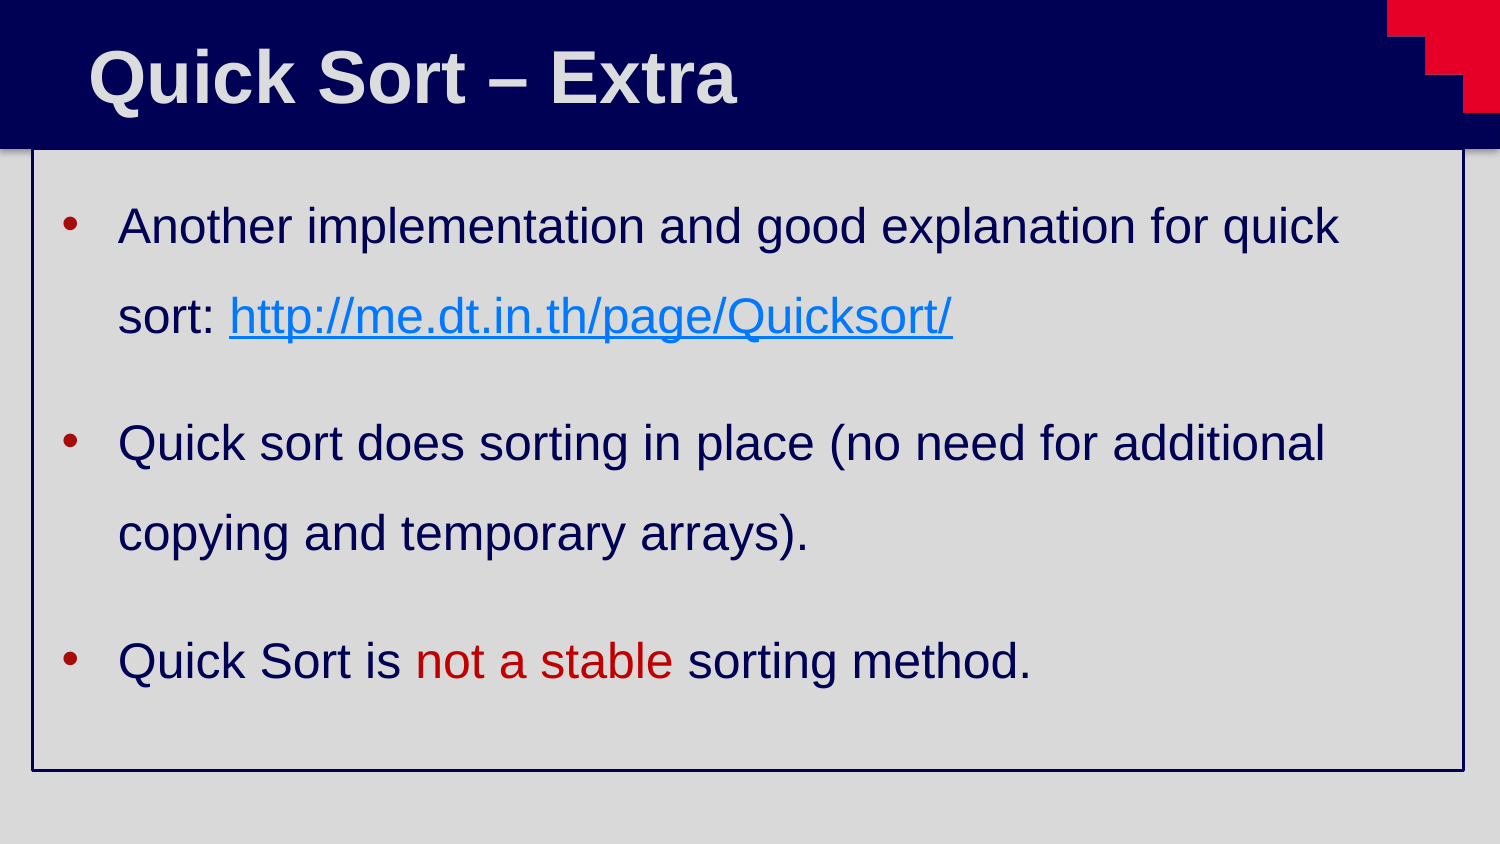

# Quick Sort – Extra
Another implementation and good explanation for quick sort: http://me.dt.in.th/page/Quicksort/
Quick sort does sorting in place (no need for additional copying and temporary arrays).
Quick Sort is not a stable sorting method.